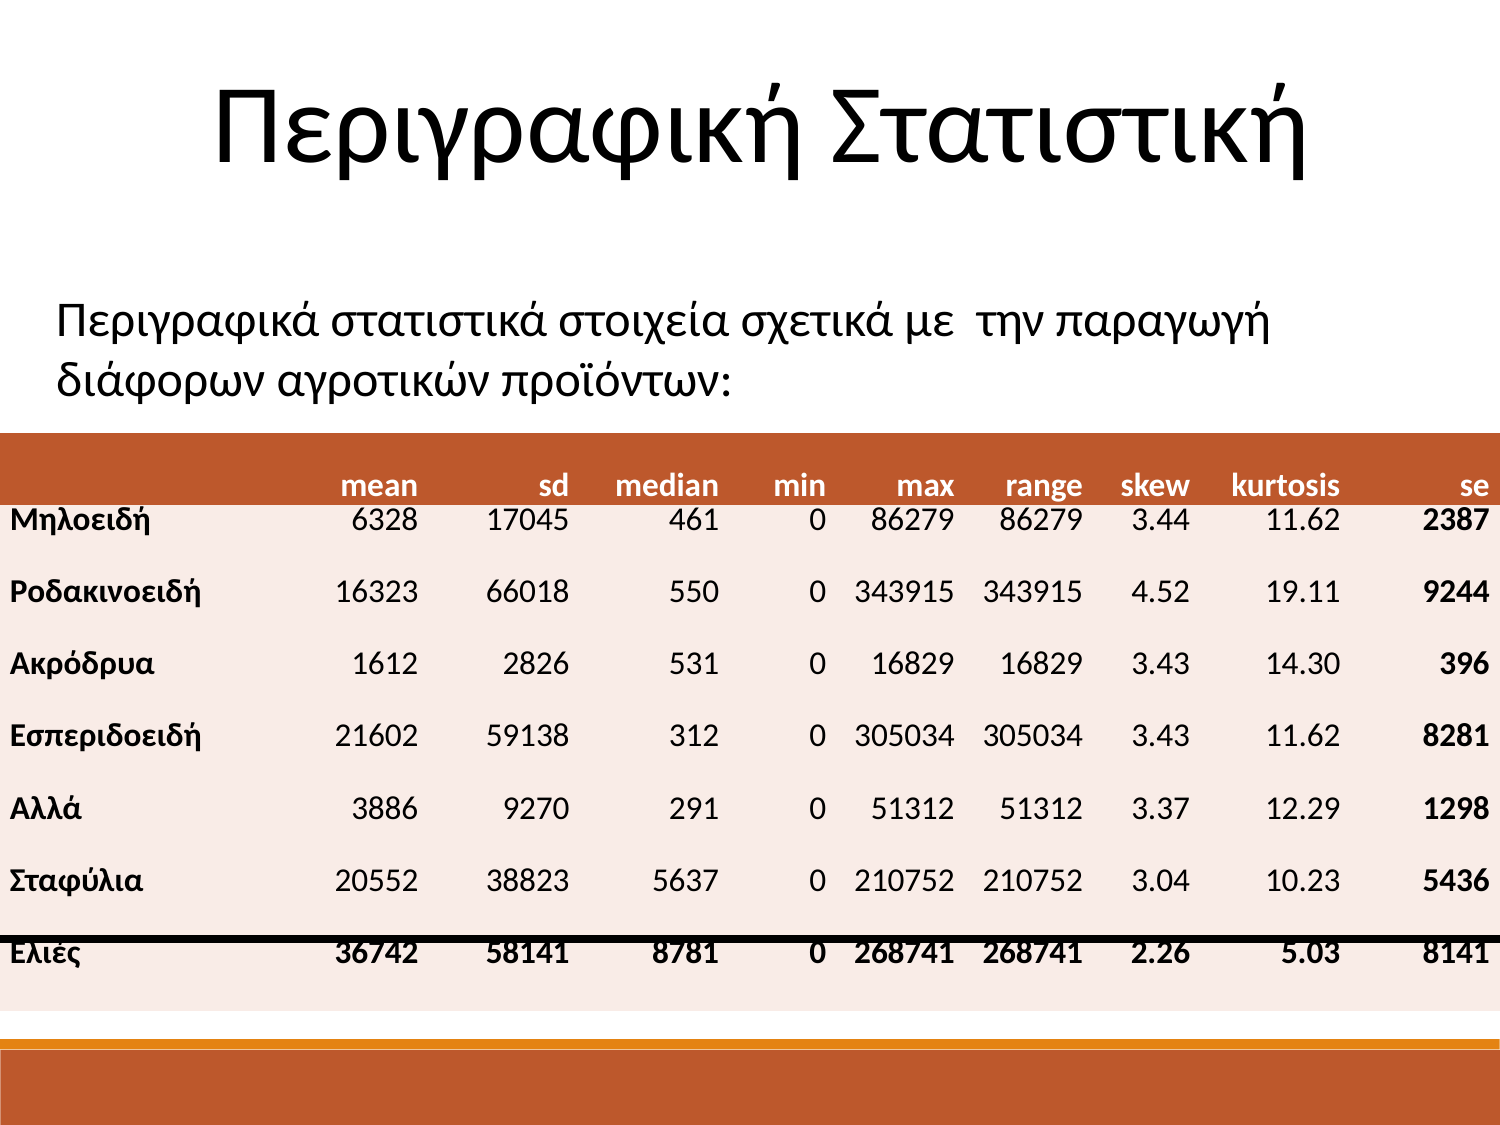

Περιγραφική Στατιστική
Περιγραφικά στατιστικά στοιχεία σχετικά με  την παραγωγή διάφορων αγροτικών προϊόντων:
|  | mean | sd | median | min | max | range | skew | kurtosis | se |
| --- | --- | --- | --- | --- | --- | --- | --- | --- | --- |
| Μηλοειδή | 6328 | 17045 | 461 | 0 | 86279 | 86279 | 3.44 | 11.62 | 2387 |
| Ροδακινοειδή | 16323 | 66018 | 550 | 0 | 343915 | 343915 | 4.52 | 19.11 | 9244 |
| Ακρόδρυα | 1612 | 2826 | 531 | 0 | 16829 | 16829 | 3.43 | 14.30 | 396 |
| Εσπεριδοειδή | 21602 | 59138 | 312 | 0 | 305034 | 305034 | 3.43 | 11.62 | 8281 |
| Αλλά | 3886 | 9270 | 291 | 0 | 51312 | 51312 | 3.37 | 12.29 | 1298 |
| Σταφύλια | 20552 | 38823 | 5637 | 0 | 210752 | 210752 | 3.04 | 10.23 | 5436 |
| Ελιές | 36742 | 58141 | 8781 | 0 | 268741 | 268741 | 2.26 | 5.03 | 8141 |